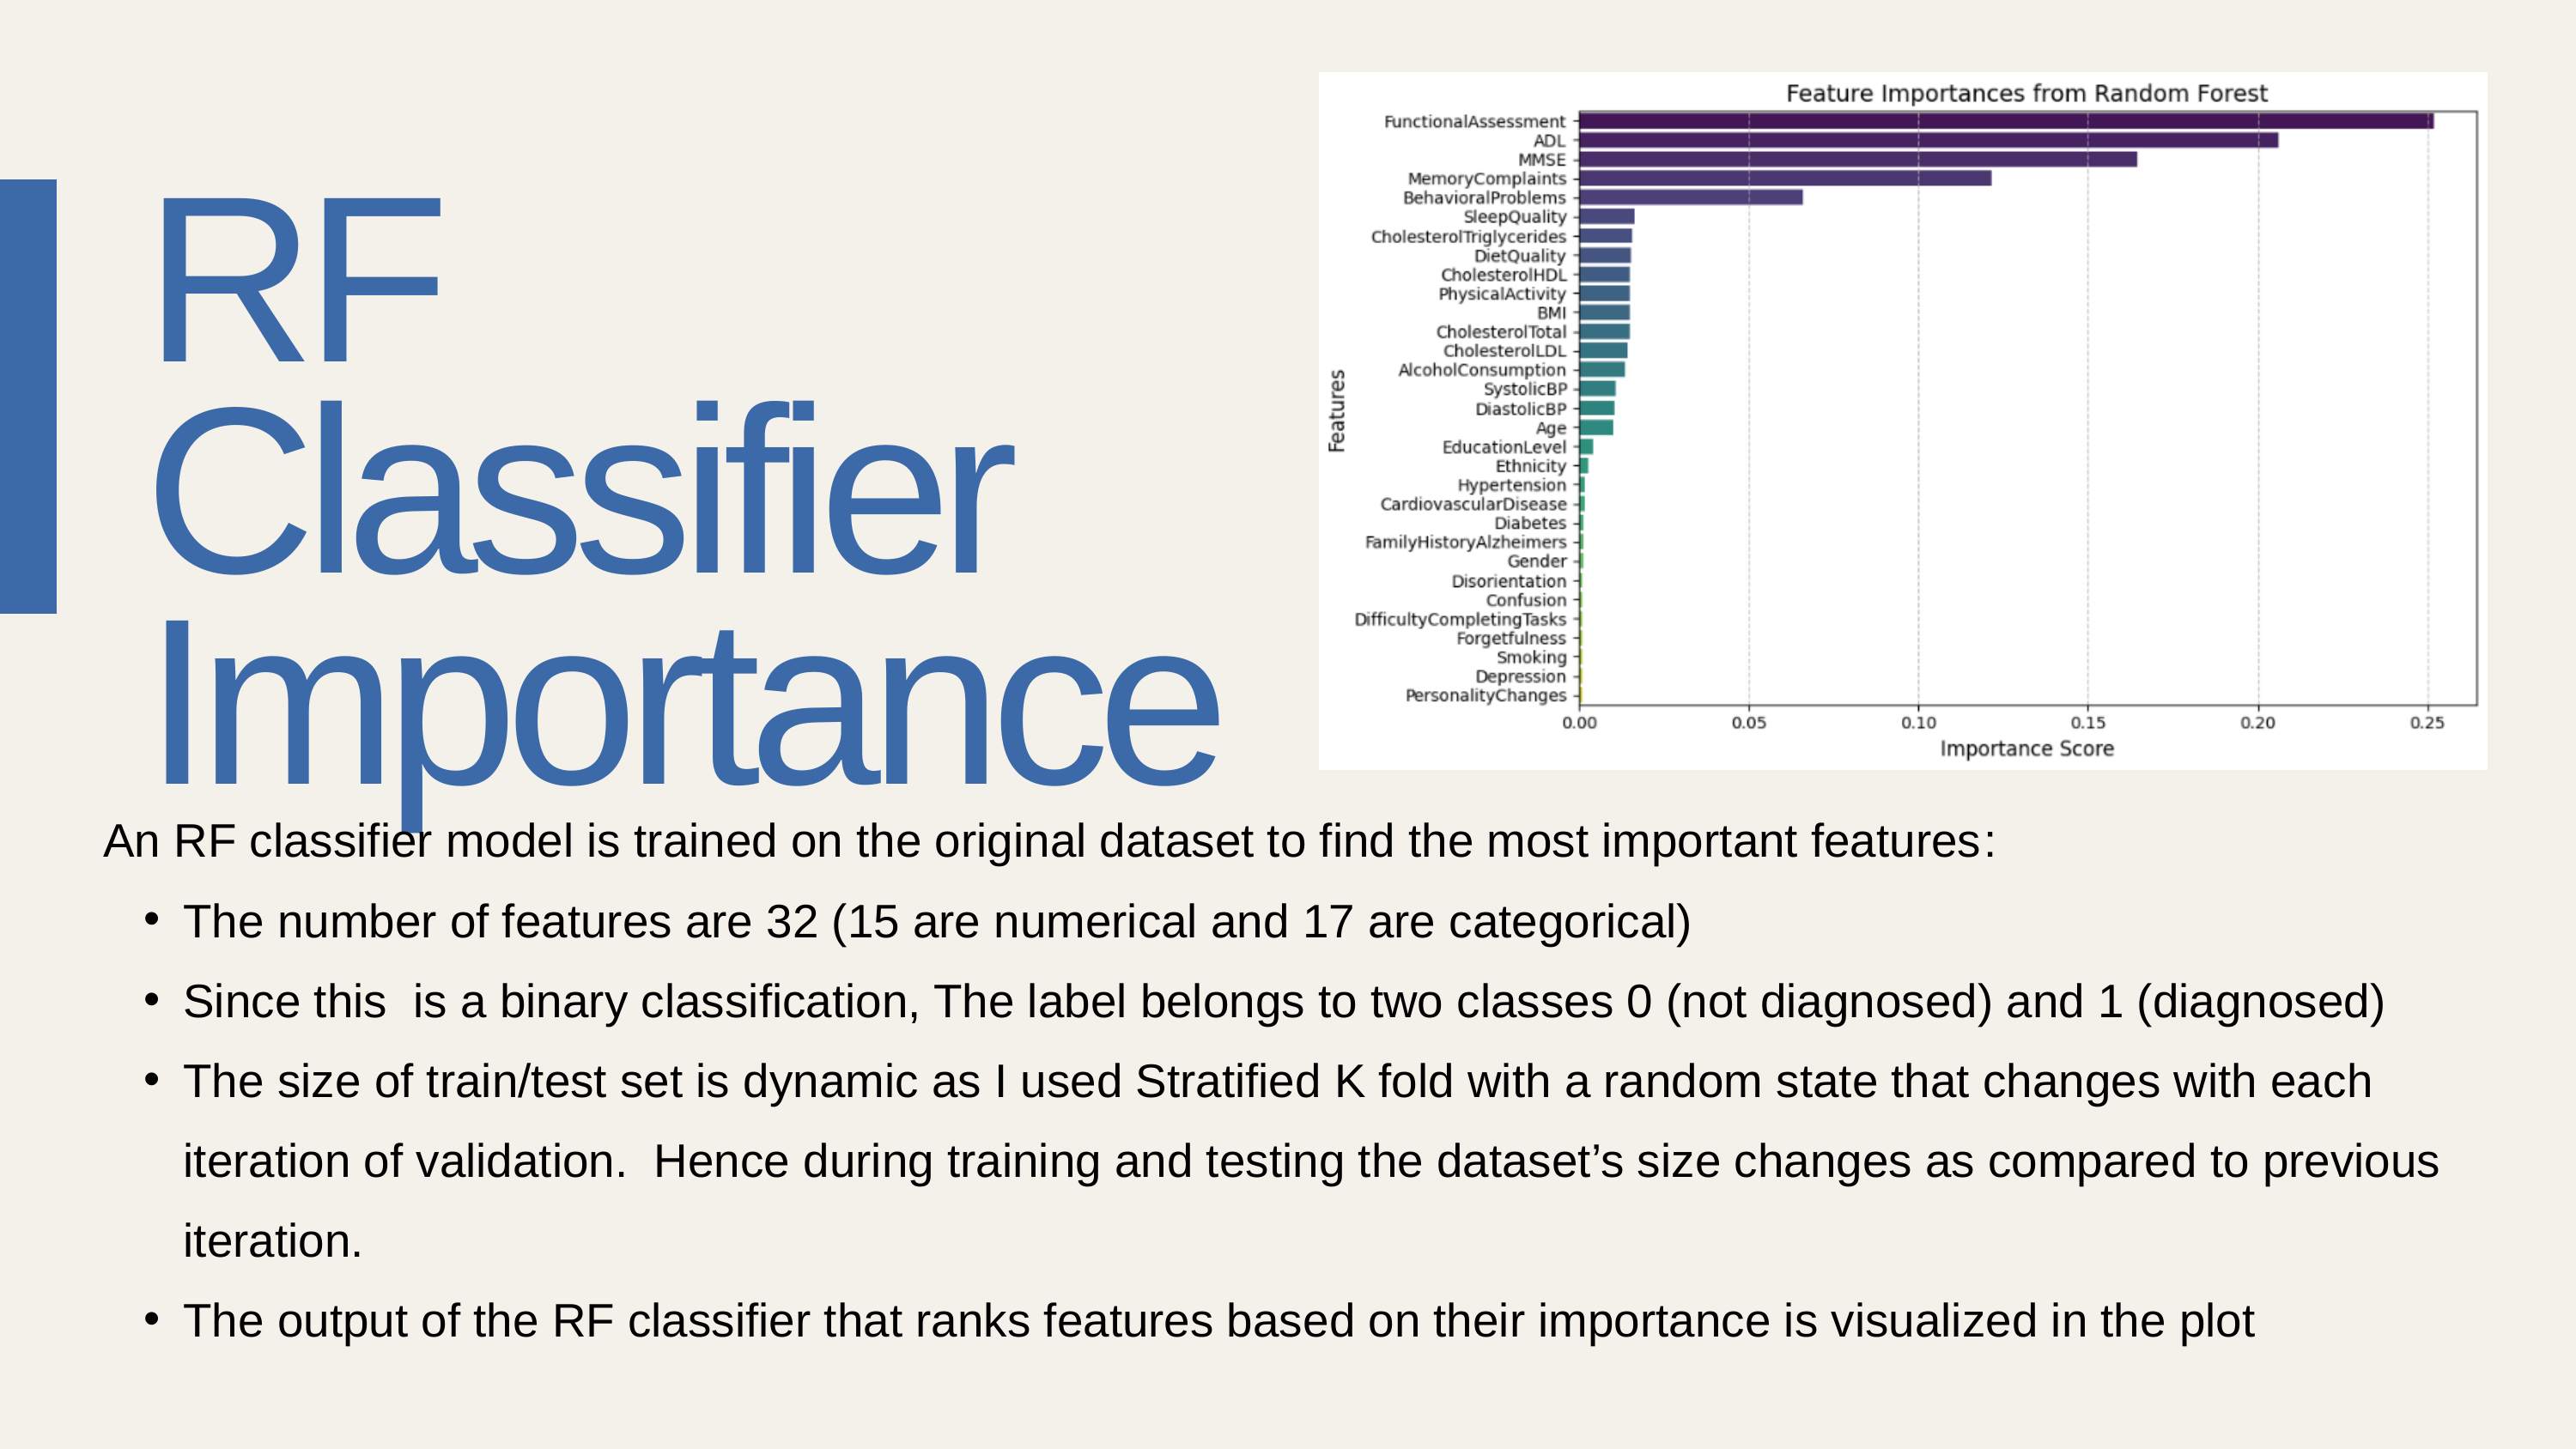

RF Classifier Importance
An RF classifier model is trained on the original dataset to find the most important features:
The number of features are 32 (15 are numerical and 17 are categorical)
Since this  is a binary classification, The label belongs to two classes 0 (not diagnosed) and 1 (diagnosed)
The size of train/test set is dynamic as I used Stratified K fold with a random state that changes with each iteration of validation.  Hence during training and testing the dataset’s size changes as compared to previous iteration.
The output of the RF classifier that ranks features based on their importance is visualized in the plot